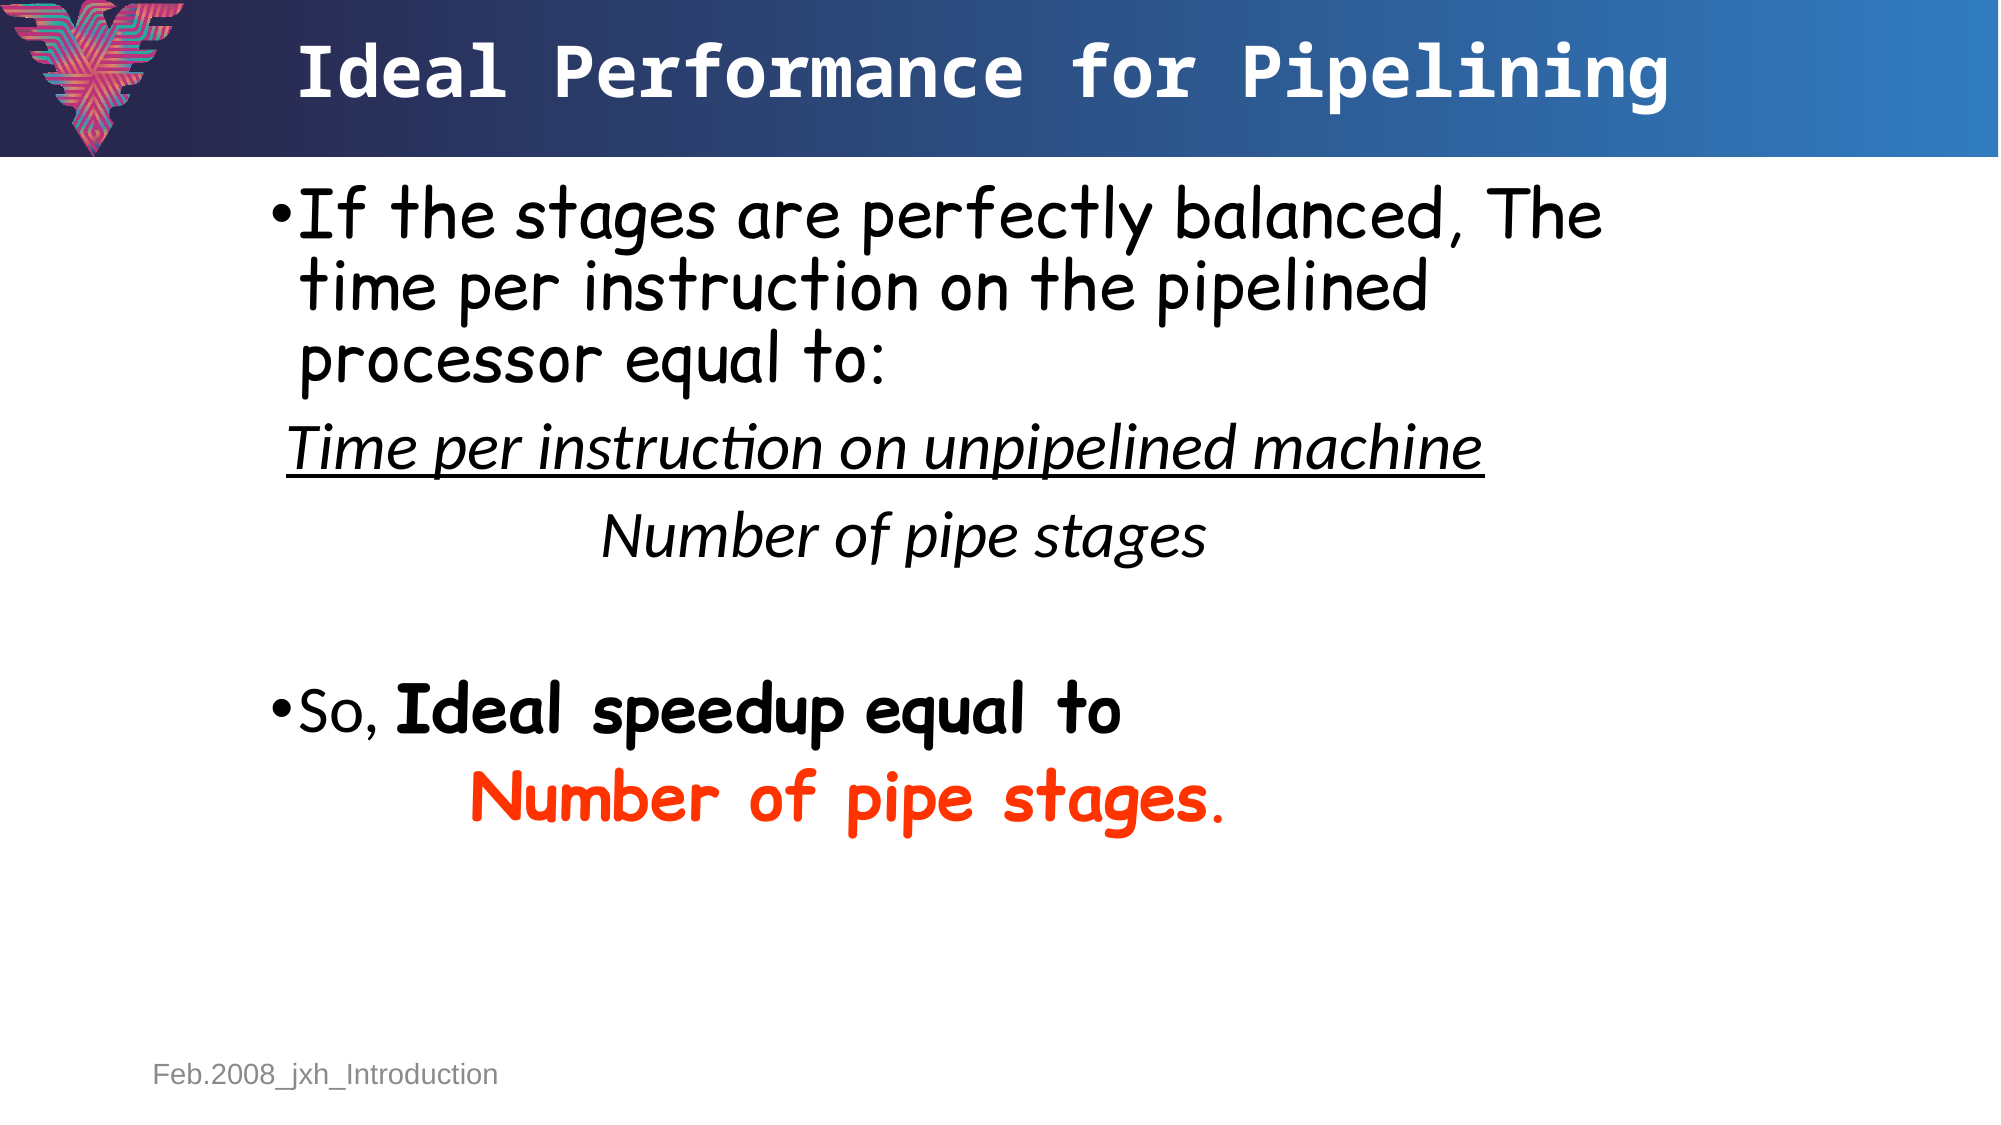

Feb.2008_jxh_Introduction
# Ideal Performance for Pipelining
If the stages are perfectly balanced, The time per instruction on the pipelined processor equal to:
 Time per instruction on unpipelined machine
                      Number of pipe stages

So, Ideal speedup equal to
          Number of pipe stages.